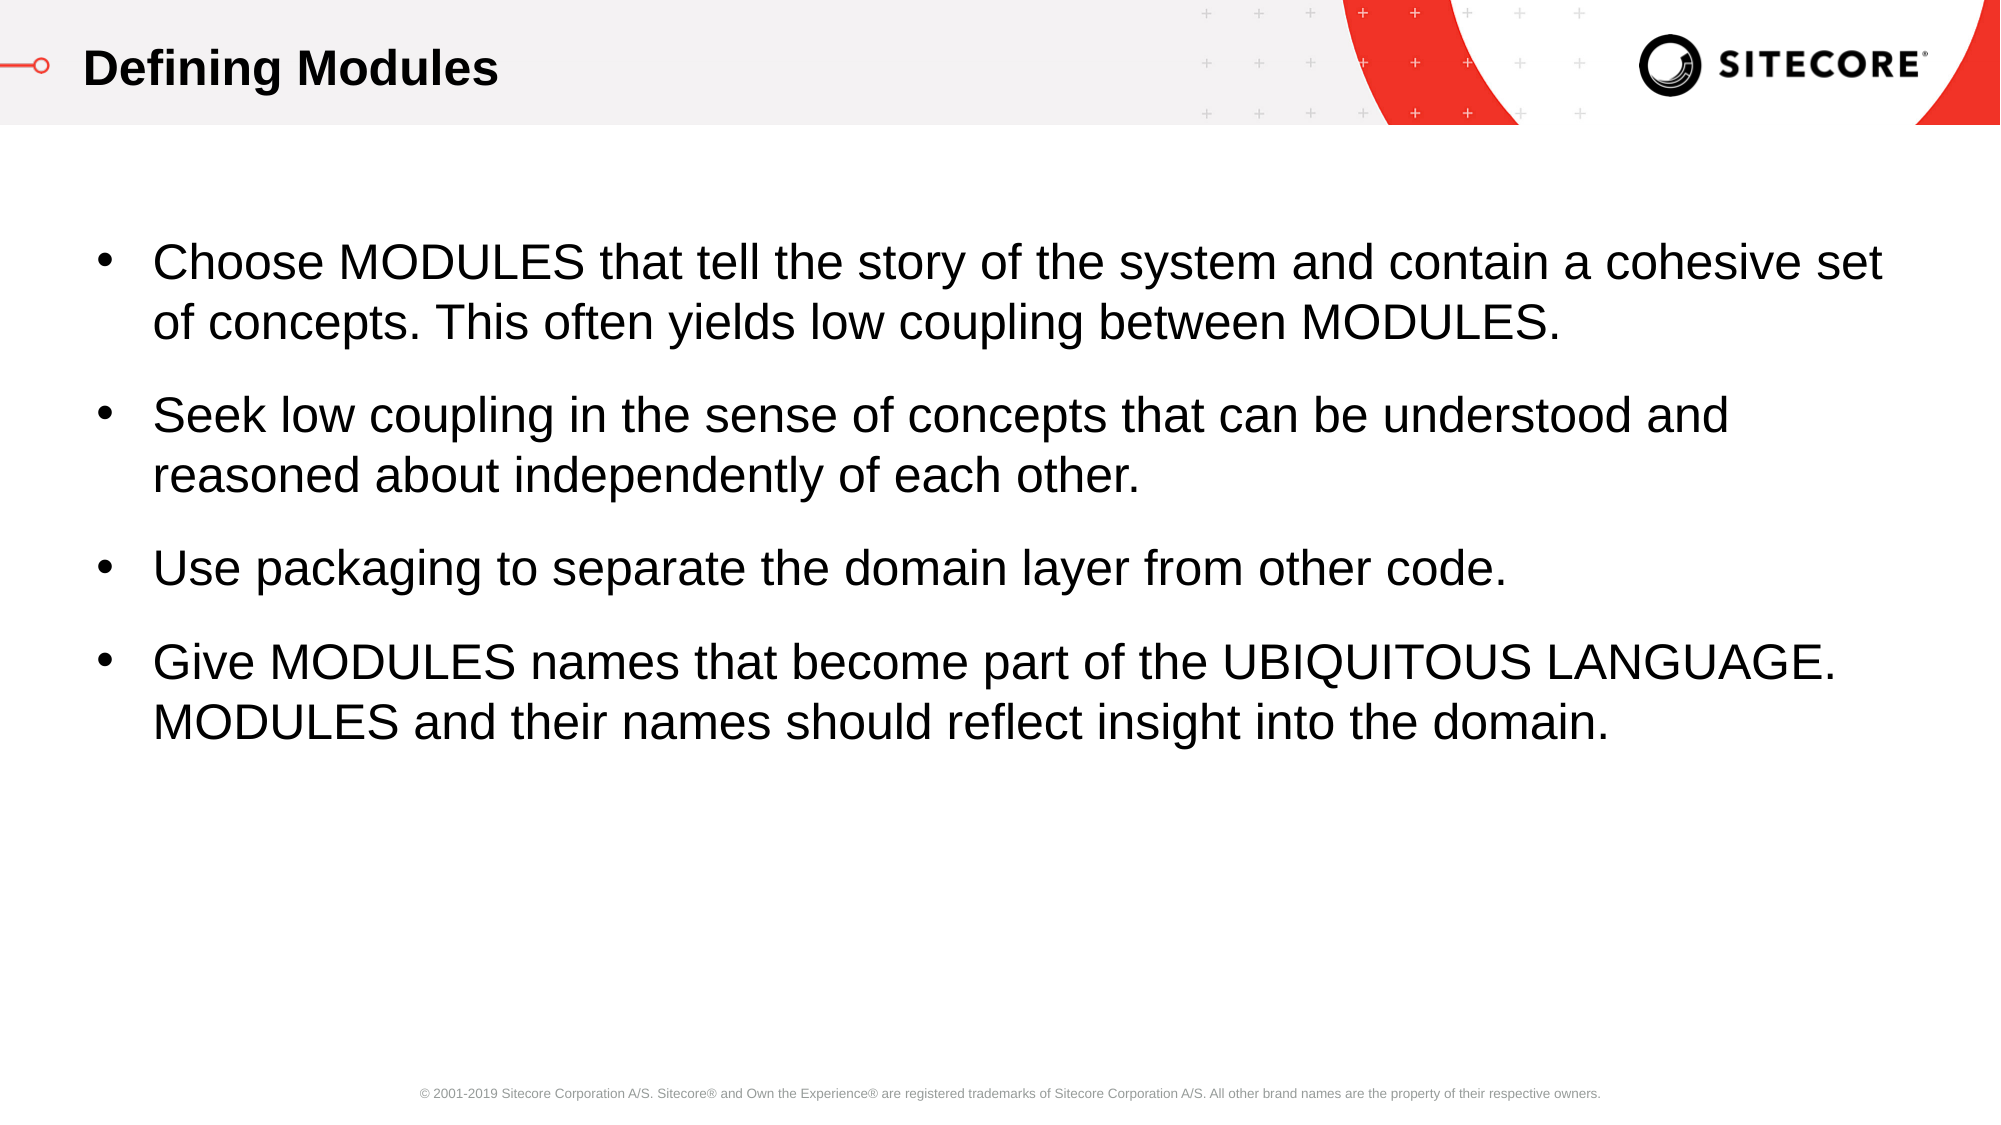

Defining Modules
Choose MODULES that tell the story of the system and contain a cohesive set of concepts. This often yields low coupling between MODULES.
Seek low coupling in the sense of concepts that can be understood and reasoned about independently of each other.
Use packaging to separate the domain layer from other code.
Give MODULES names that become part of the UBIQUITOUS LANGUAGE. MODULES and their names should reflect insight into the domain.